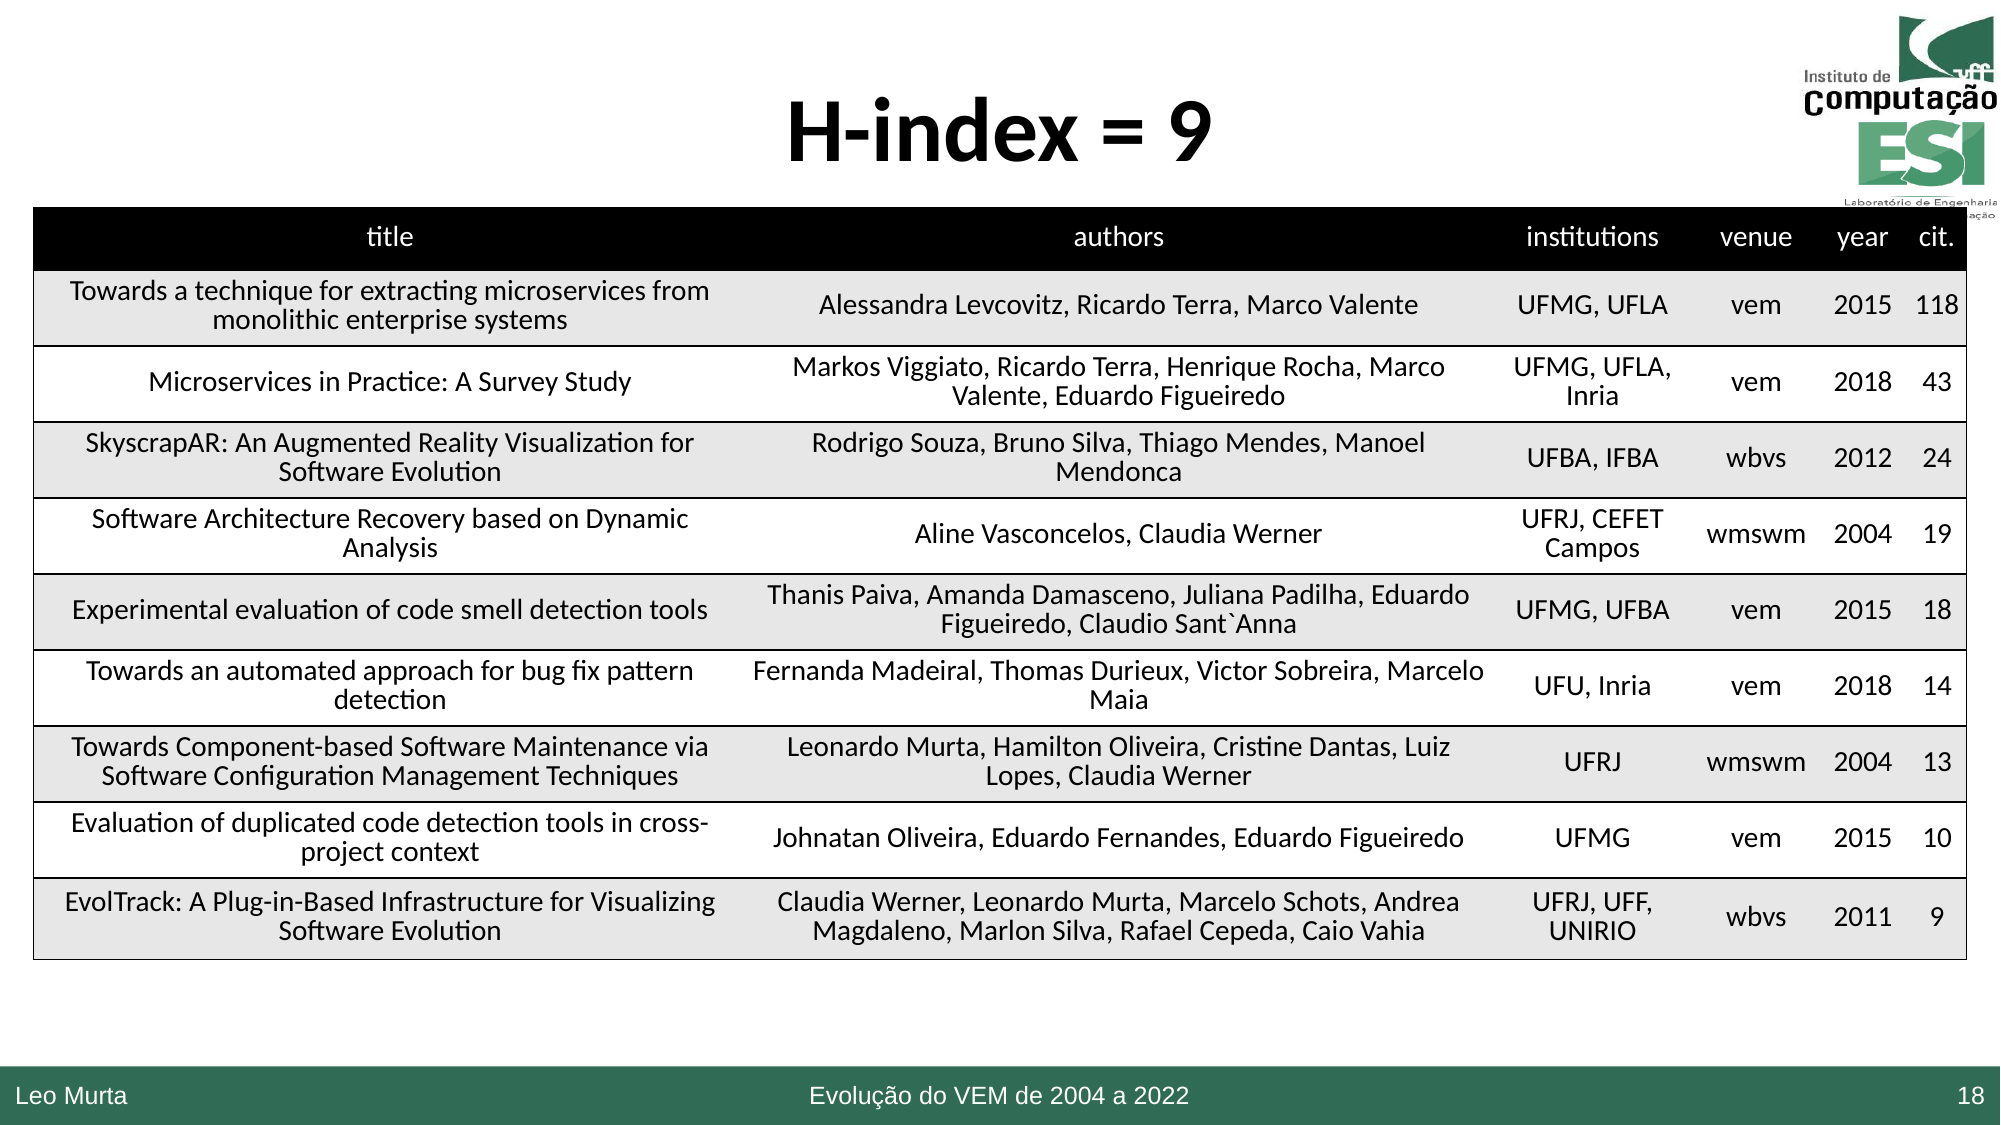

# H-index = 9
| title | authors | institutions | venue | year | cit. |
| --- | --- | --- | --- | --- | --- |
| Towards a technique for extracting microservices from monolithic enterprise systems | Alessandra Levcovitz, Ricardo Terra, Marco Valente | UFMG, UFLA | vem | 2015 | 118 |
| Microservices in Practice: A Survey Study | Markos Viggiato, Ricardo Terra, Henrique Rocha, Marco Valente, Eduardo Figueiredo | UFMG, UFLA, Inria | vem | 2018 | 43 |
| SkyscrapAR: An Augmented Reality Visualization for Software Evolution | Rodrigo Souza, Bruno Silva, Thiago Mendes, Manoel Mendonca | UFBA, IFBA | wbvs | 2012 | 24 |
| Software Architecture Recovery based on Dynamic Analysis | Aline Vasconcelos, Claudia Werner | UFRJ, CEFET Campos | wmswm | 2004 | 19 |
| Experimental evaluation of code smell detection tools | Thanis Paiva, Amanda Damasceno, Juliana Padilha, Eduardo Figueiredo, Claudio Sant`Anna | UFMG, UFBA | vem | 2015 | 18 |
| Towards an automated approach for bug fix pattern detection | Fernanda Madeiral, Thomas Durieux, Victor Sobreira, Marcelo Maia | UFU, Inria | vem | 2018 | 14 |
| Towards Component-based Software Maintenance via Software Configuration Management Techniques | Leonardo Murta, Hamilton Oliveira, Cristine Dantas, Luiz Lopes, Claudia Werner | UFRJ | wmswm | 2004 | 13 |
| Evaluation of duplicated code detection tools in cross-project context | Johnatan Oliveira, Eduardo Fernandes, Eduardo Figueiredo | UFMG | vem | 2015 | 10 |
| EvolTrack: A Plug-in-Based Infrastructure for Visualizing Software Evolution | Claudia Werner, Leonardo Murta, Marcelo Schots, Andrea Magdaleno, Marlon Silva, Rafael Cepeda, Caio Vahia | UFRJ, UFF, UNIRIO | wbvs | 2011 | 9 |
Leo Murta
Evolução do VEM de 2004 a 2022
18